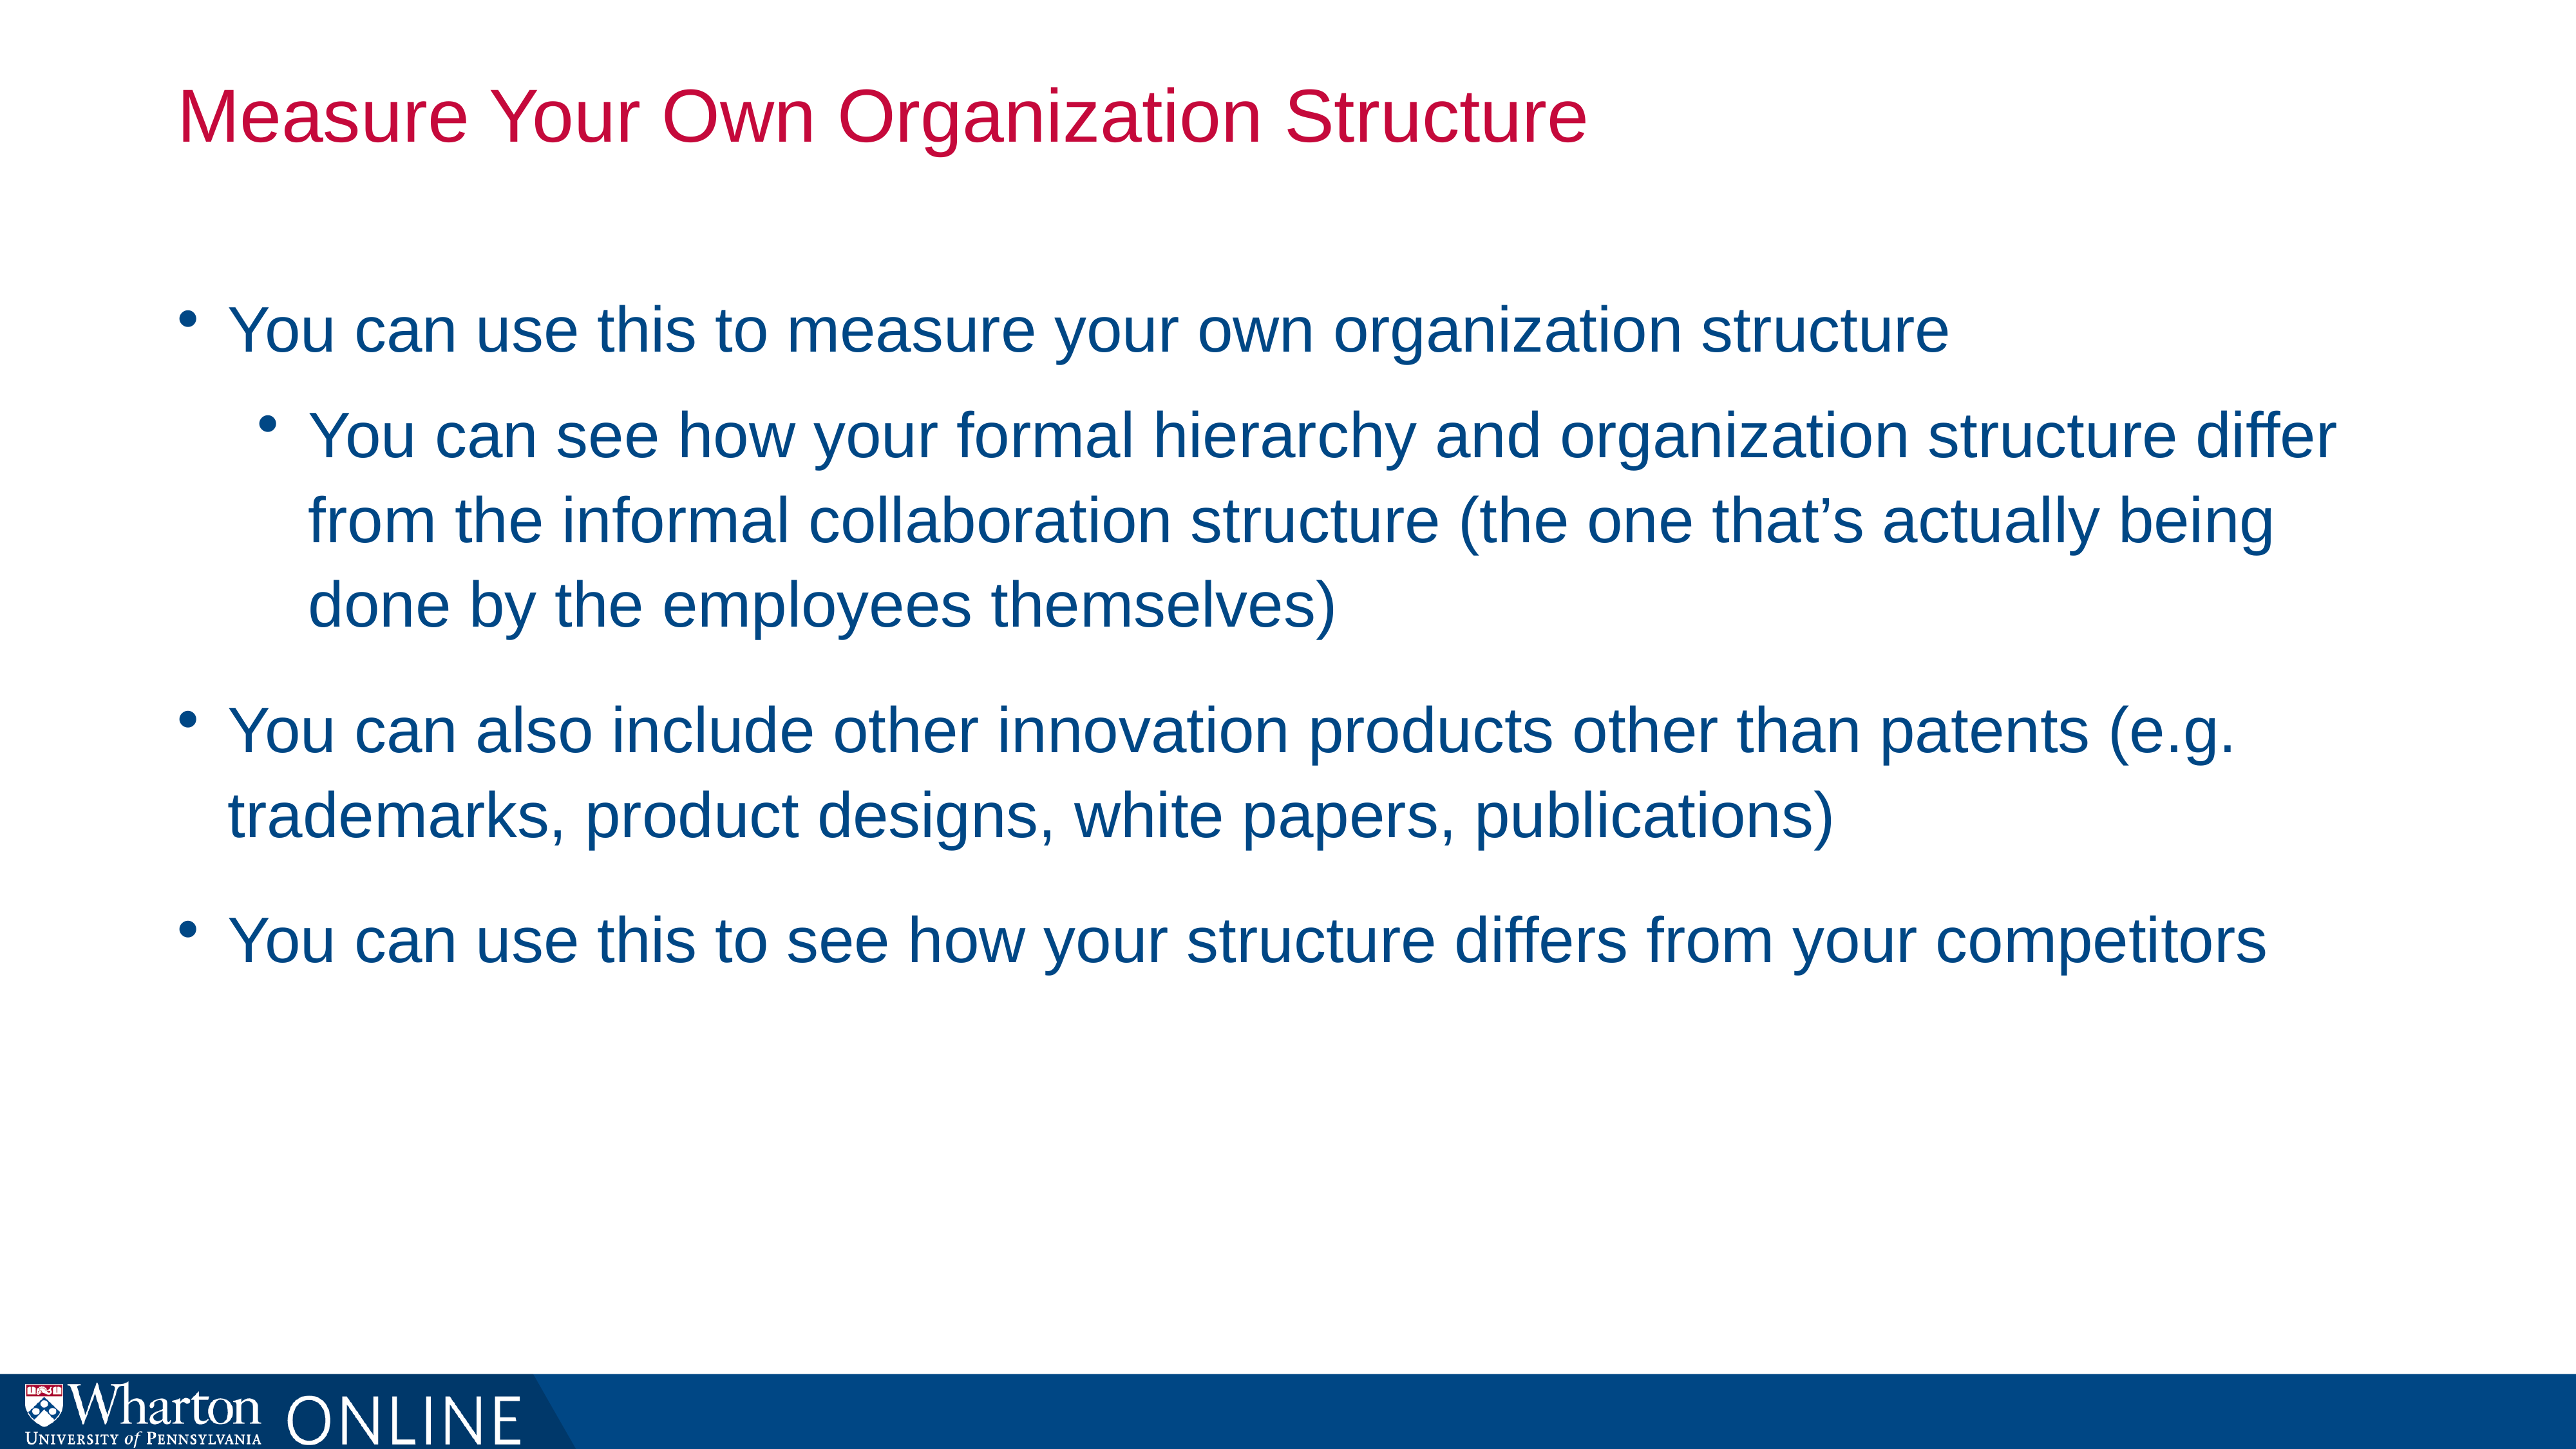

# Measure Your Own Organization Structure
You can use this to measure your own organization structure
You can see how your formal hierarchy and organization structure differ from the informal collaboration structure (the one that’s actually being done by the employees themselves)
You can also include other innovation products other than patents (e.g. trademarks, product designs, white papers, publications)
You can use this to see how your structure differs from your competitors